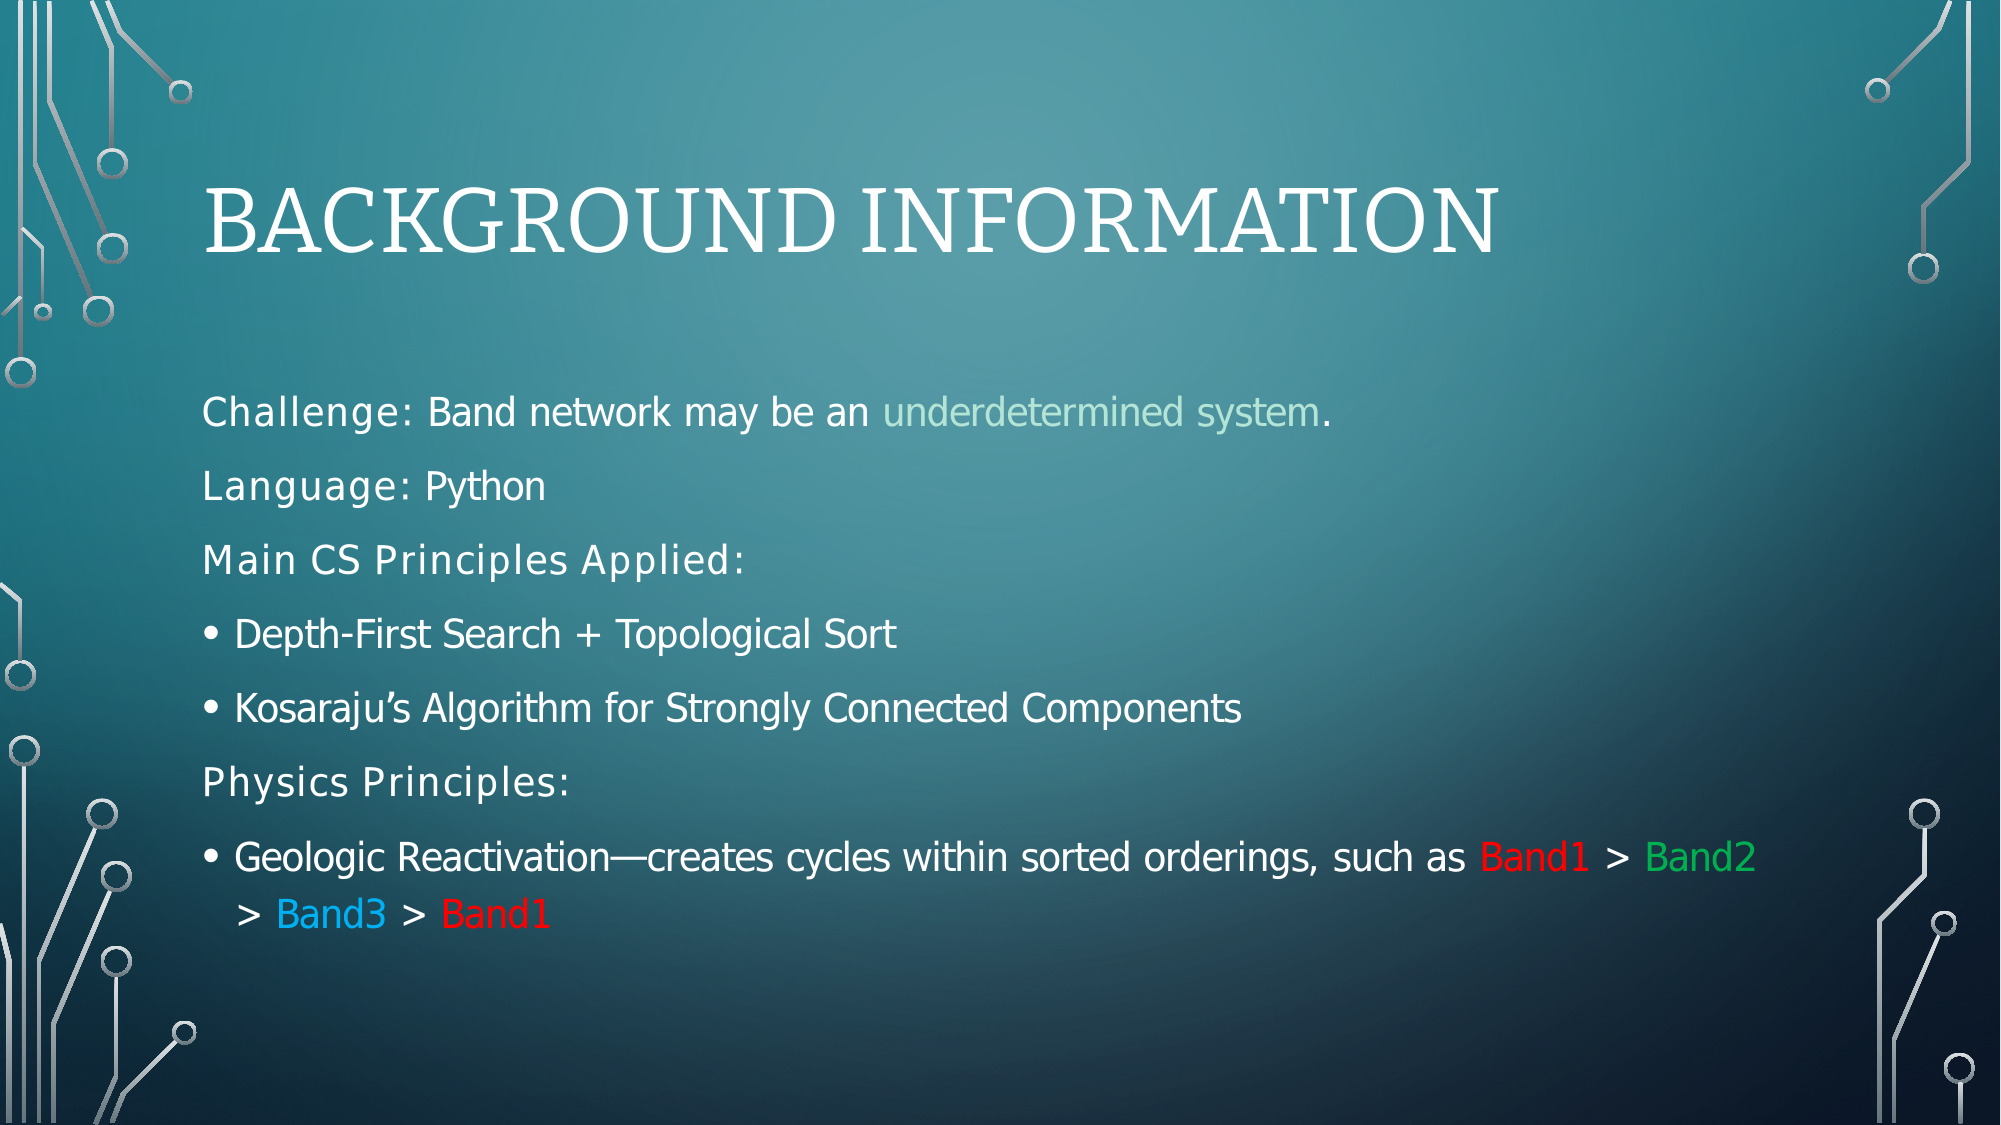

# Background Information
Challenge: Band network may be an underdetermined system.
Language: Python
Main CS Principles Applied:
Depth-First Search + Topological Sort
Kosaraju’s Algorithm for Strongly Connected Components
Physics Principles:
Geologic Reactivation—creates cycles within sorted orderings, such as Band1 > Band2 > Band3 > Band1